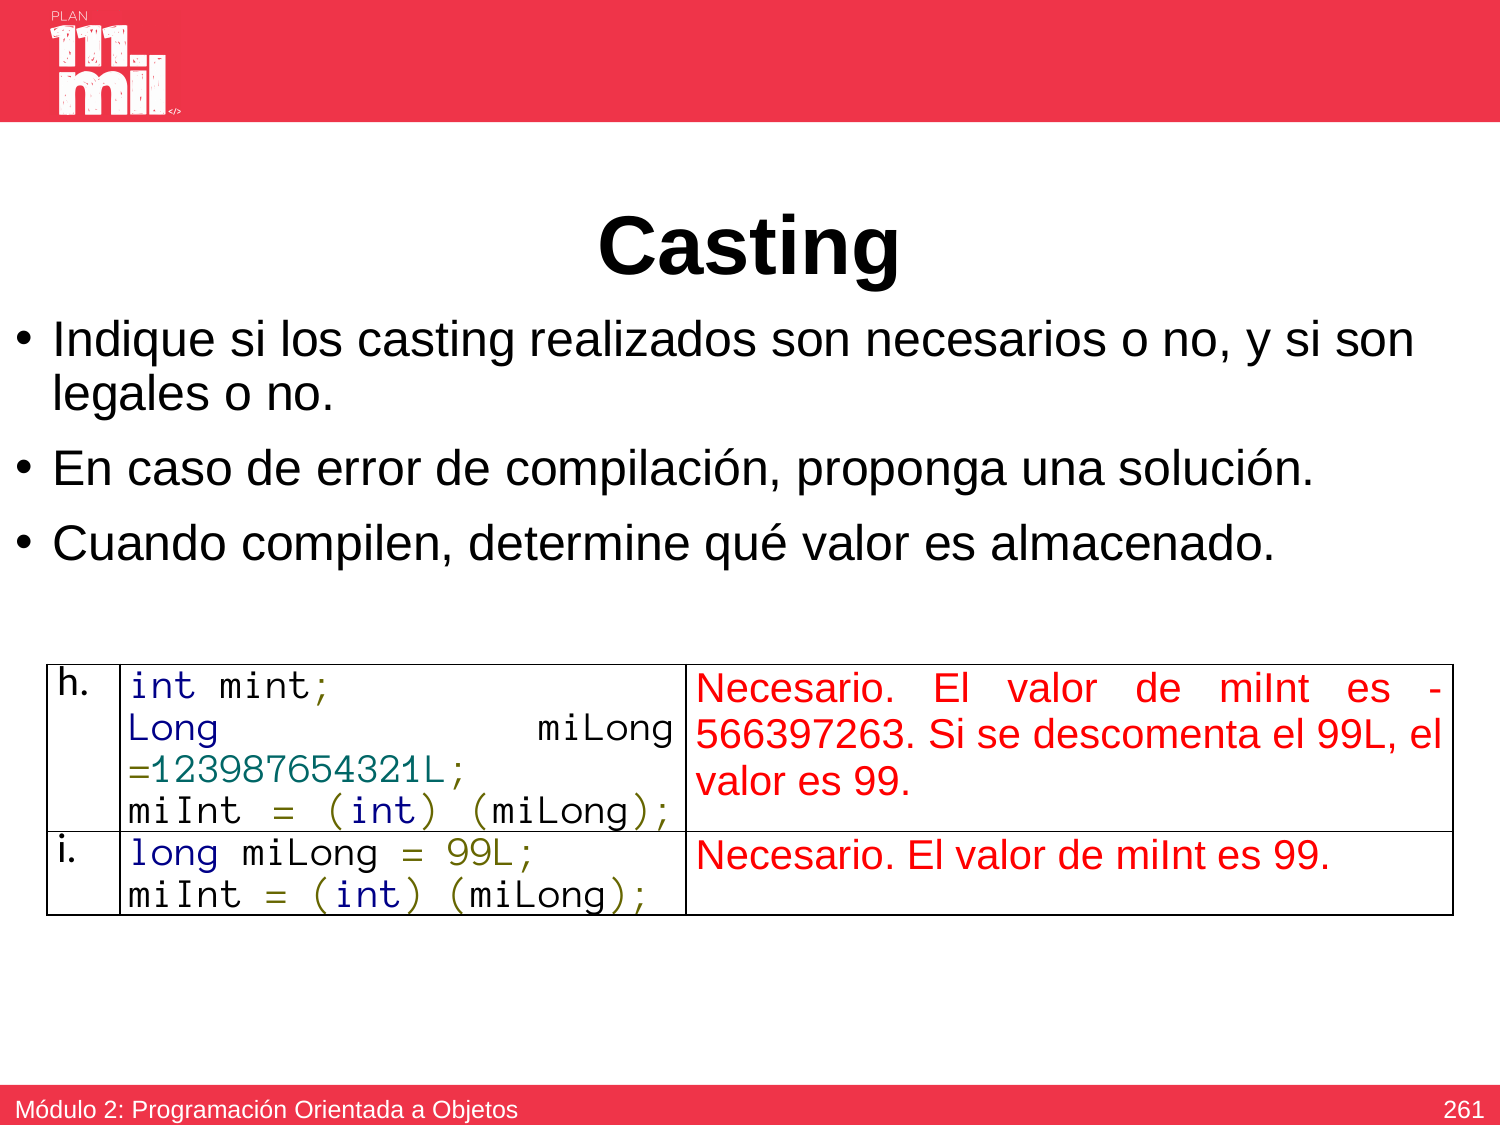

# Casting
Indique si los casting realizados son necesarios o no, y si son legales o no.
En caso de error de compilación, proponga una solución.
Cuando compilen, determine qué valor es almacenado.

| h. | int mint; Long miLong =123987654321L; miInt = (int) (miLong); | Necesario. El valor de miInt es -566397263. Si se descomenta el 99L, el valor es 99. |
| --- | --- | --- |
| i. | long miLong = 99L; miInt = (int) (miLong); | Necesario. El valor de miInt es 99. |
261
Módulo 2: Programación Orientada a Objetos